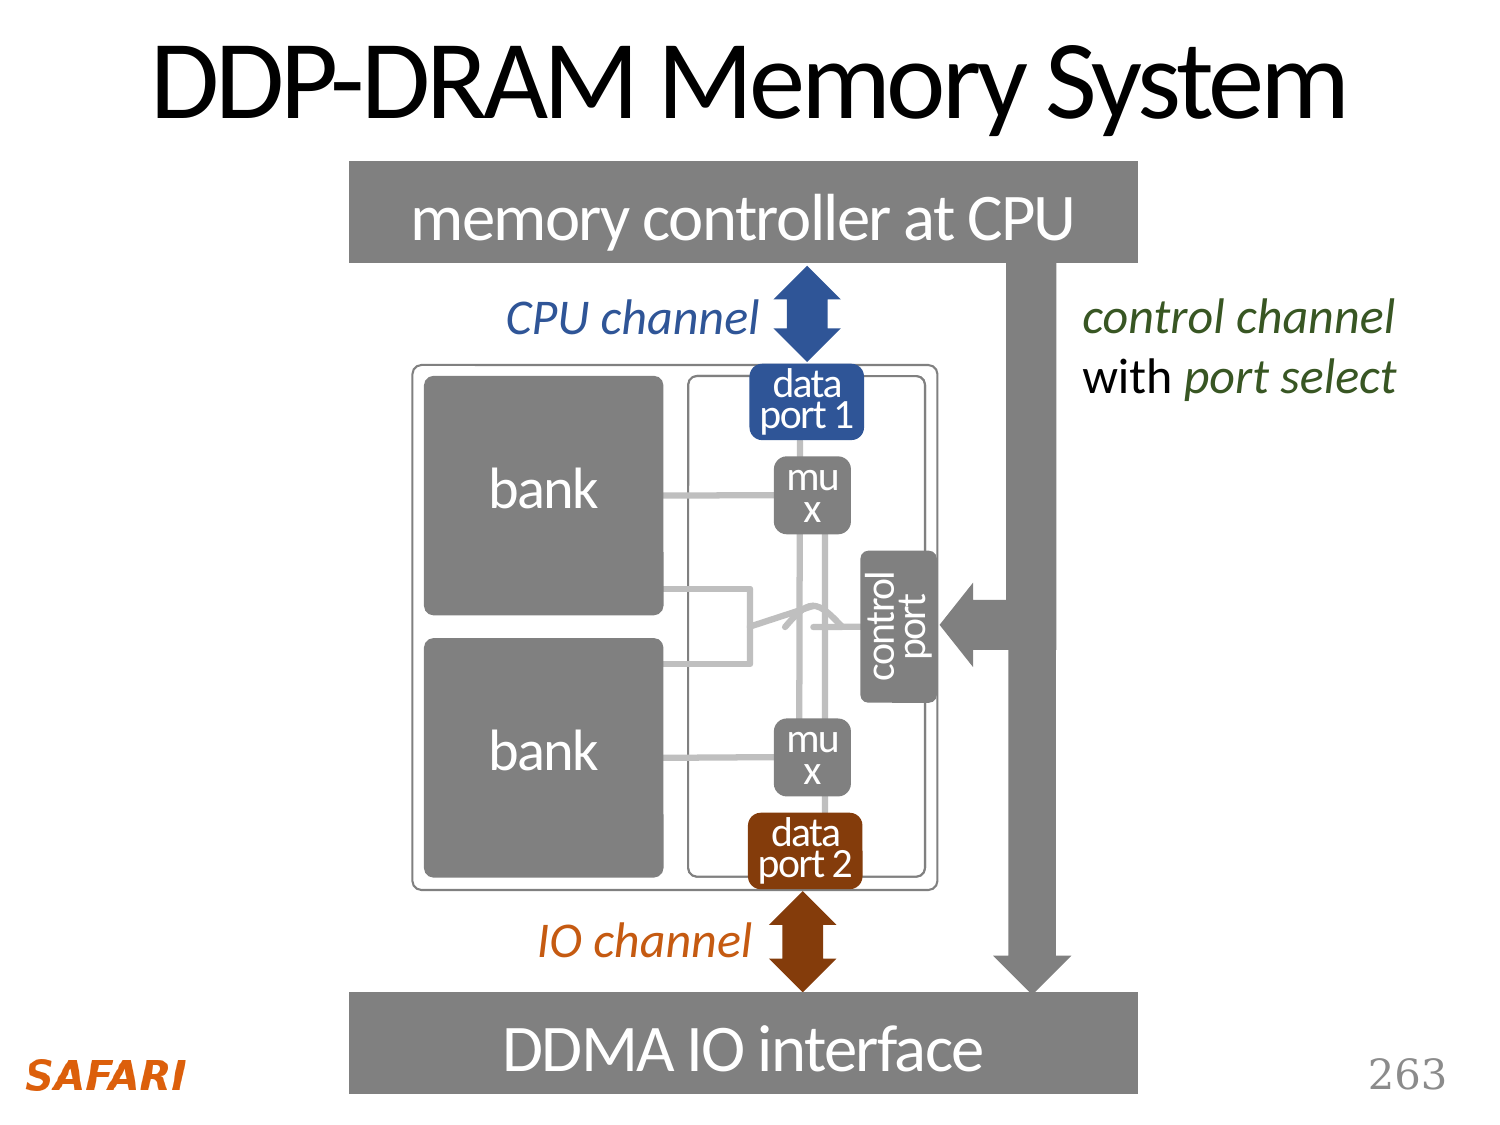

DDP-DRAM Memory System
memory controller at CPU

control channel
with port select

CPU channel
data port 1

periphery

bank
bank
mux
control port

bank
mux
data port 2

IO channel
DDMA IO interface